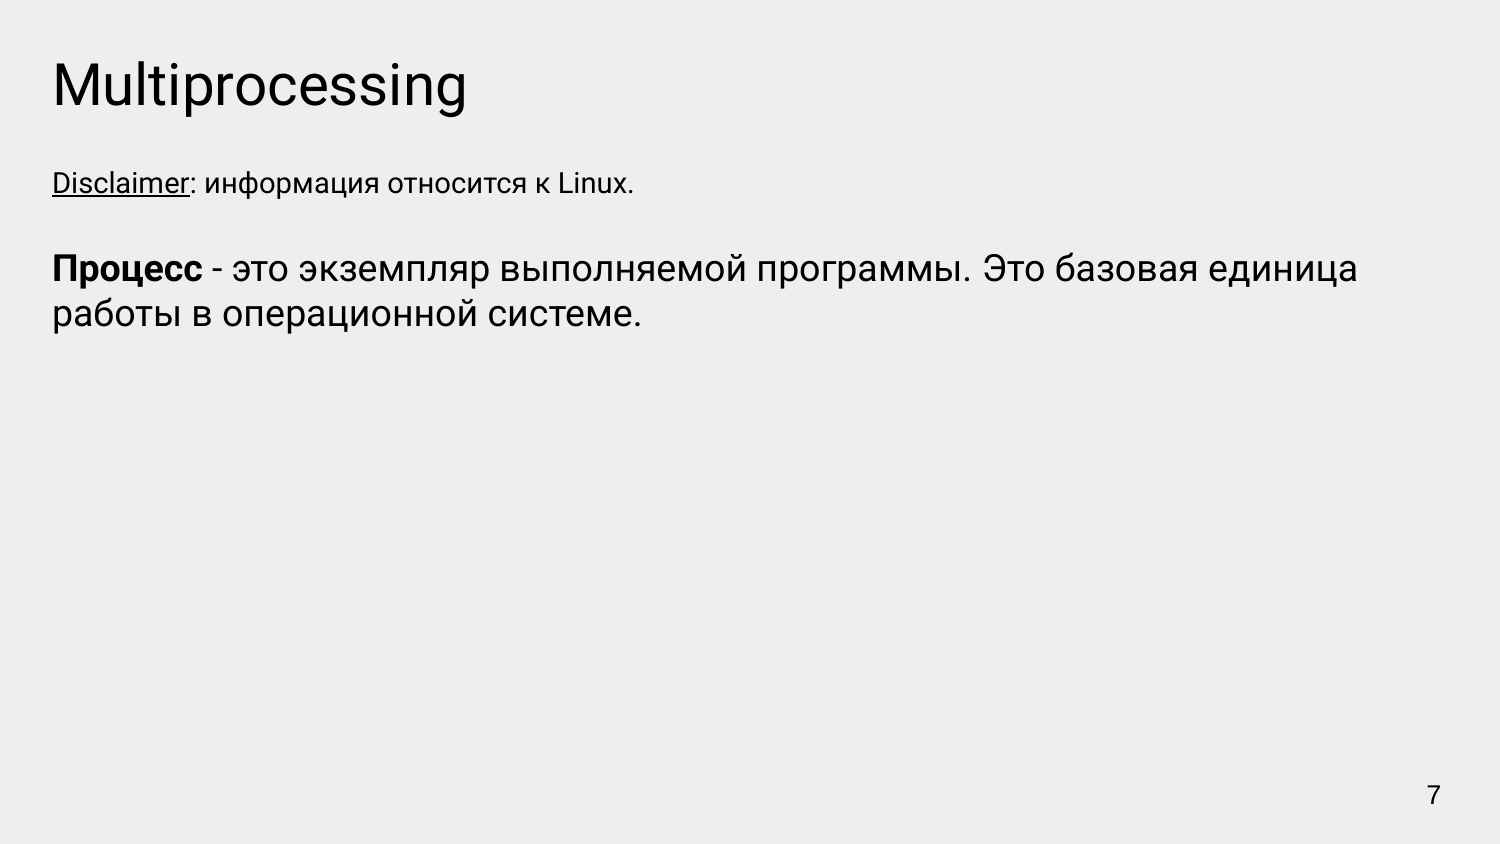

# Multiprocessing
Disclaimer: информация относится к Linux.

Процесс - это экземпляр выполняемой программы. Это базовая единица работы в операционной системе.

7